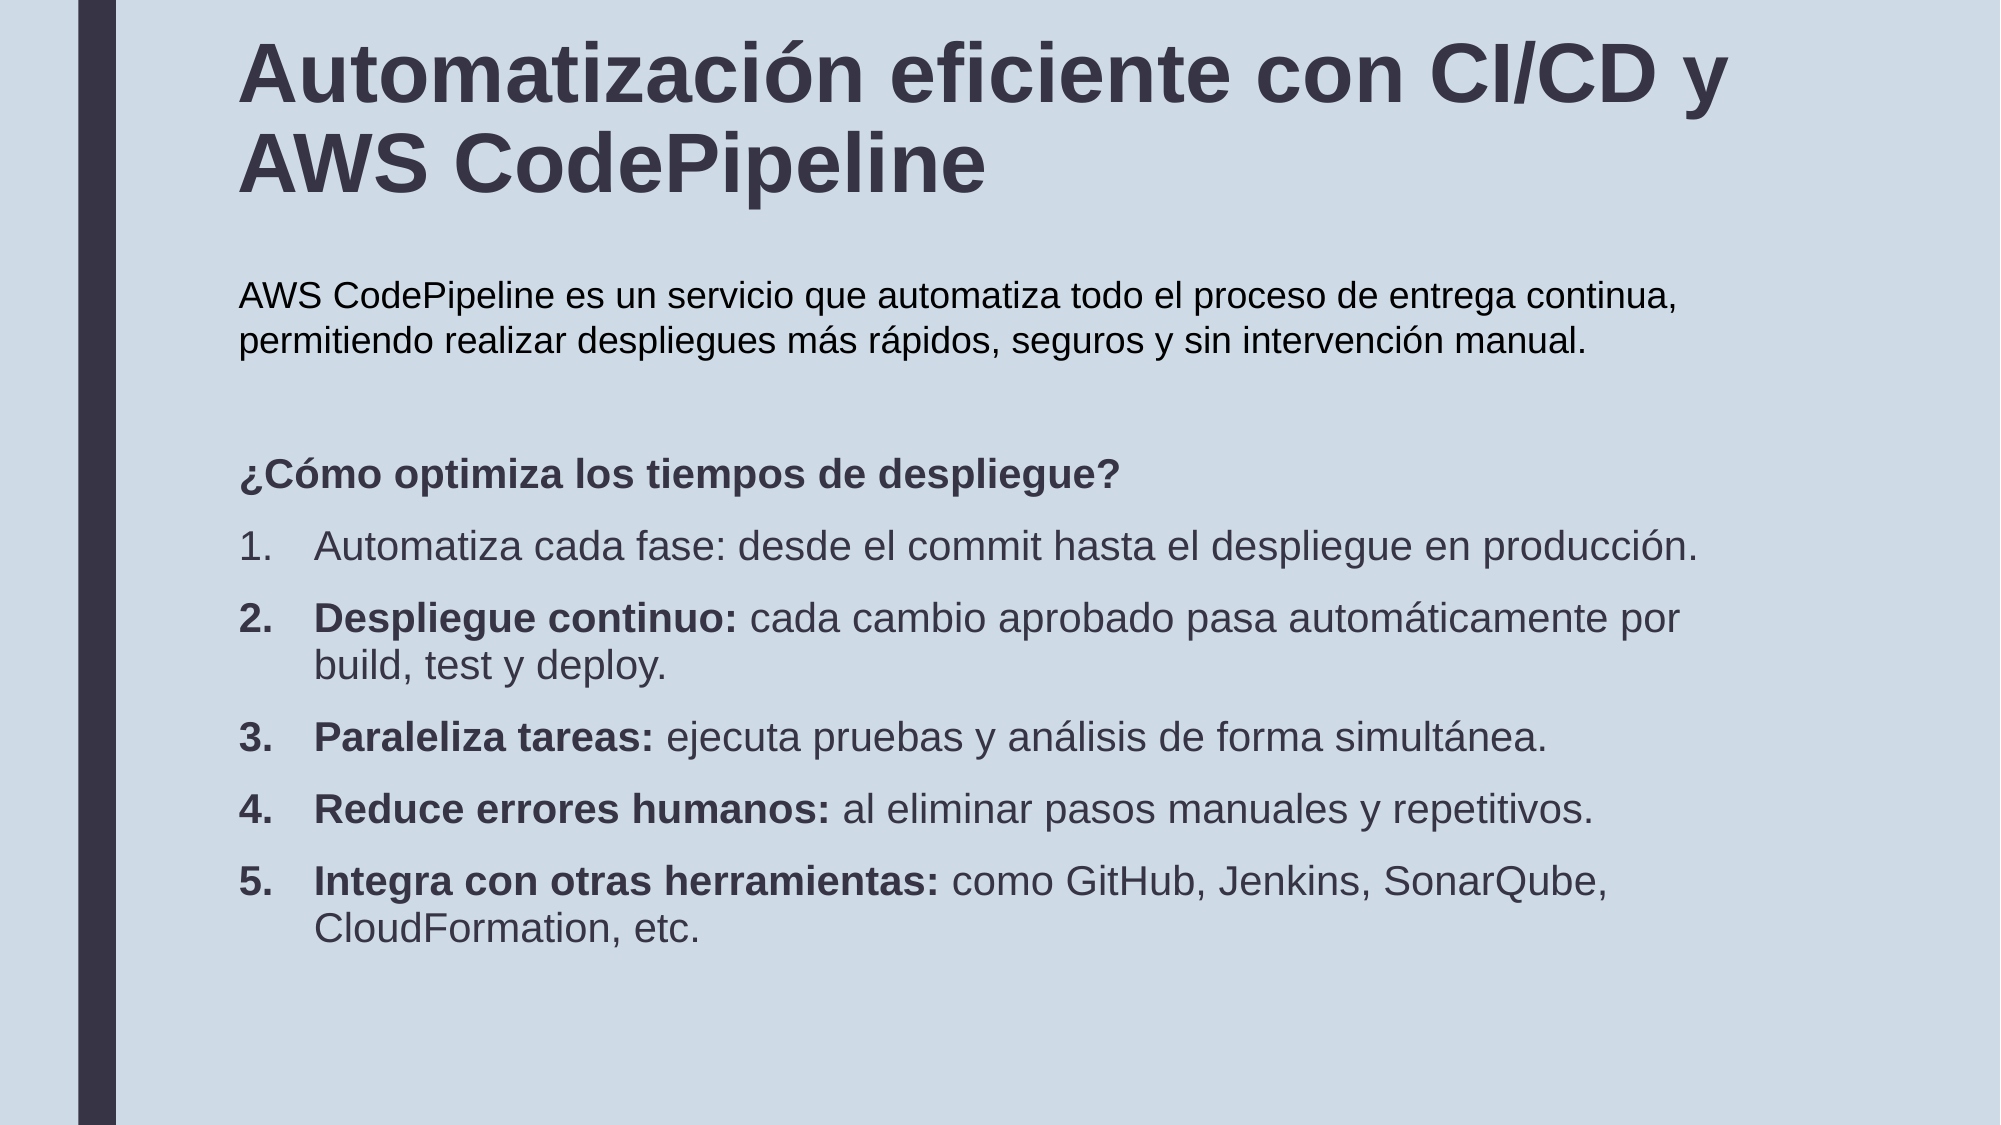

# Automatización eficiente con CI/CD y AWS CodePipeline
AWS CodePipeline es un servicio que automatiza todo el proceso de entrega continua, permitiendo realizar despliegues más rápidos, seguros y sin intervención manual.
¿Cómo optimiza los tiempos de despliegue?
Automatiza cada fase: desde el commit hasta el despliegue en producción.
Despliegue continuo: cada cambio aprobado pasa automáticamente por build, test y deploy.
Paraleliza tareas: ejecuta pruebas y análisis de forma simultánea.
Reduce errores humanos: al eliminar pasos manuales y repetitivos.
Integra con otras herramientas: como GitHub, Jenkins, SonarQube, CloudFormation, etc.